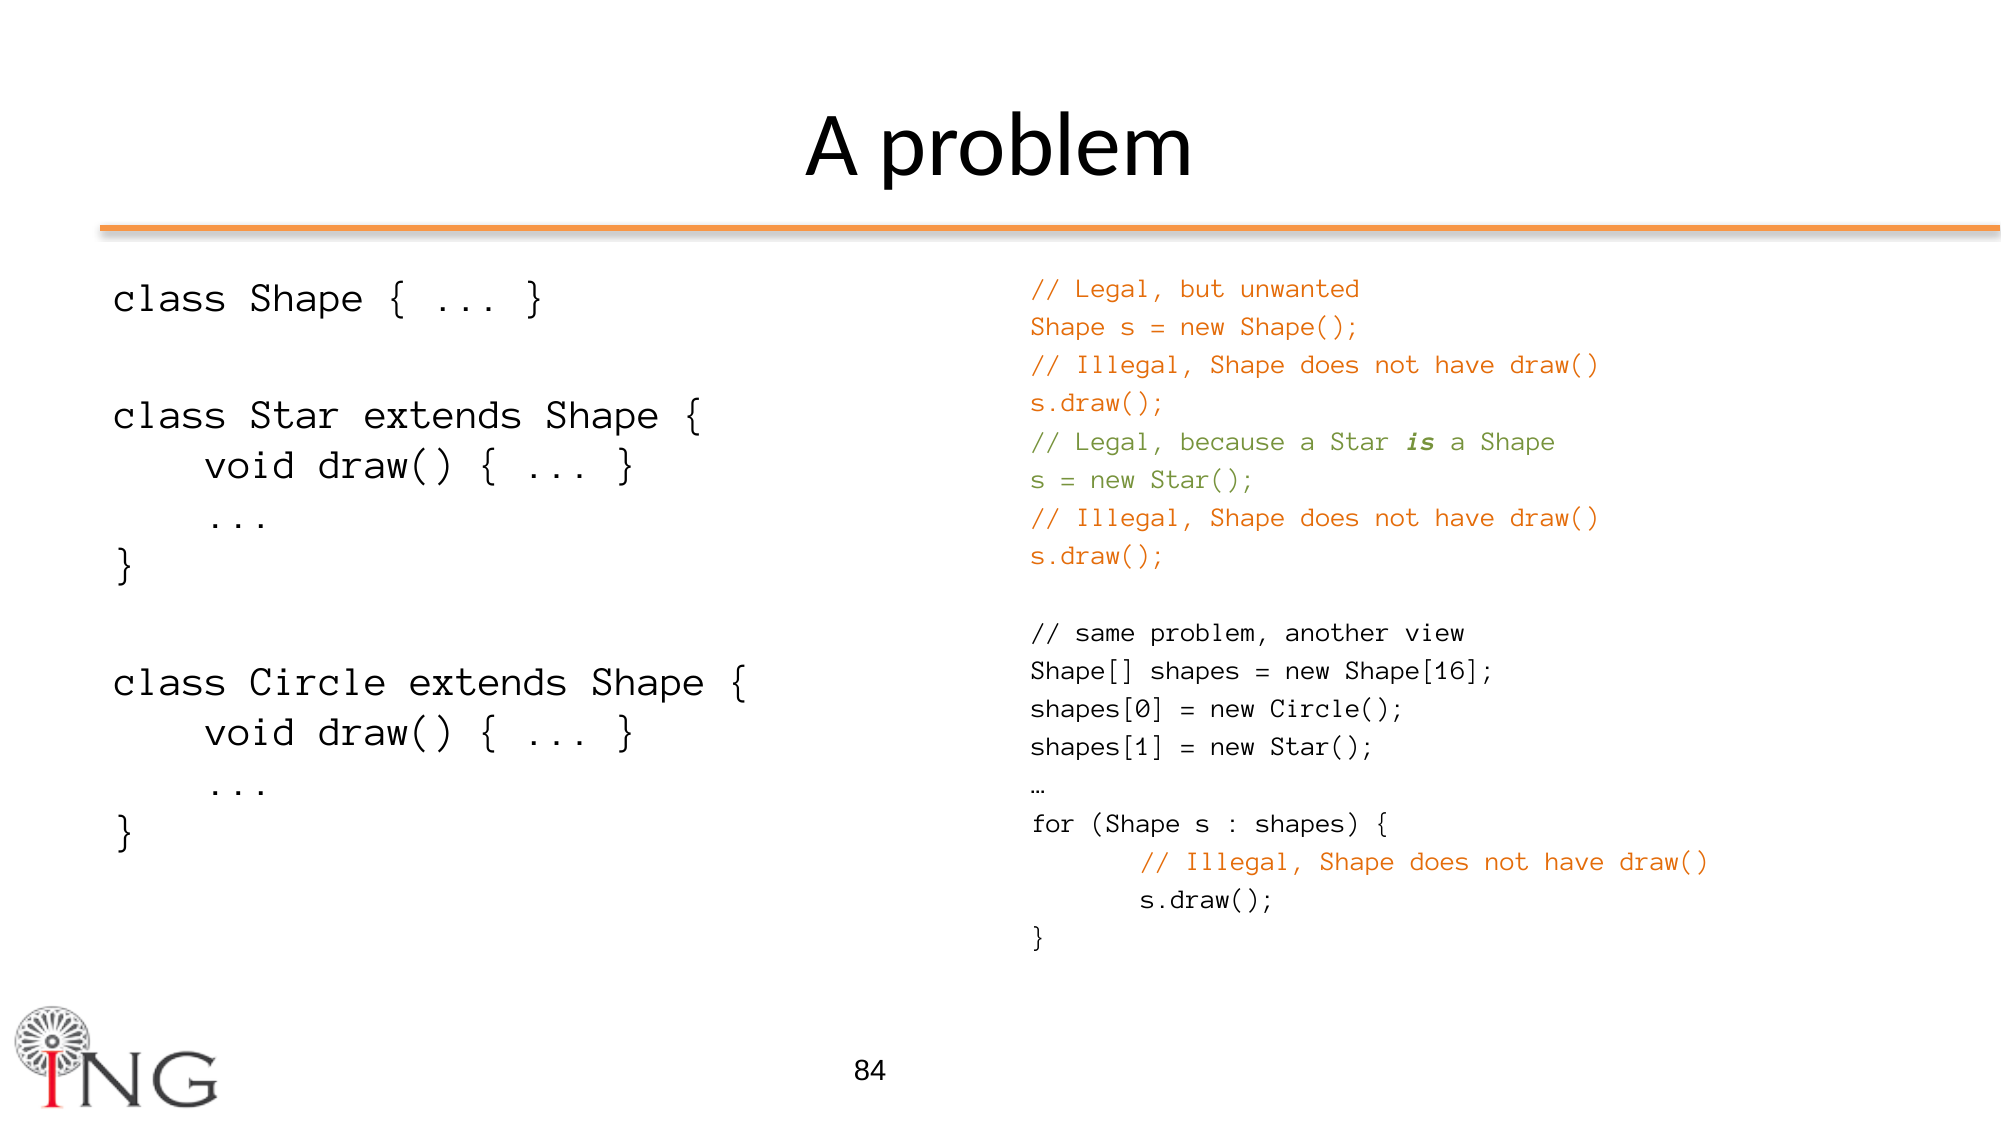

# A problem
class Shape { ... }

class Star extends Shape {
    void draw() { ... }
    ...
}

class Circle extends Shape {
    void draw() { ... }
    ...
}

// Legal, but unwanted
Shape s = new Shape();
// Illegal, Shape does not have draw()
s.draw();
// Legal, because a Star is a Shape
s = new Star();
// Illegal, Shape does not have draw()
s.draw();

// same problem, another view
Shape[] shapes = new Shape[16];
shapes[0] = new Circle();
shapes[1] = new Star();
…
for (Shape s : shapes) {
	// Illegal, Shape does not have draw()
	s.draw();
}

84